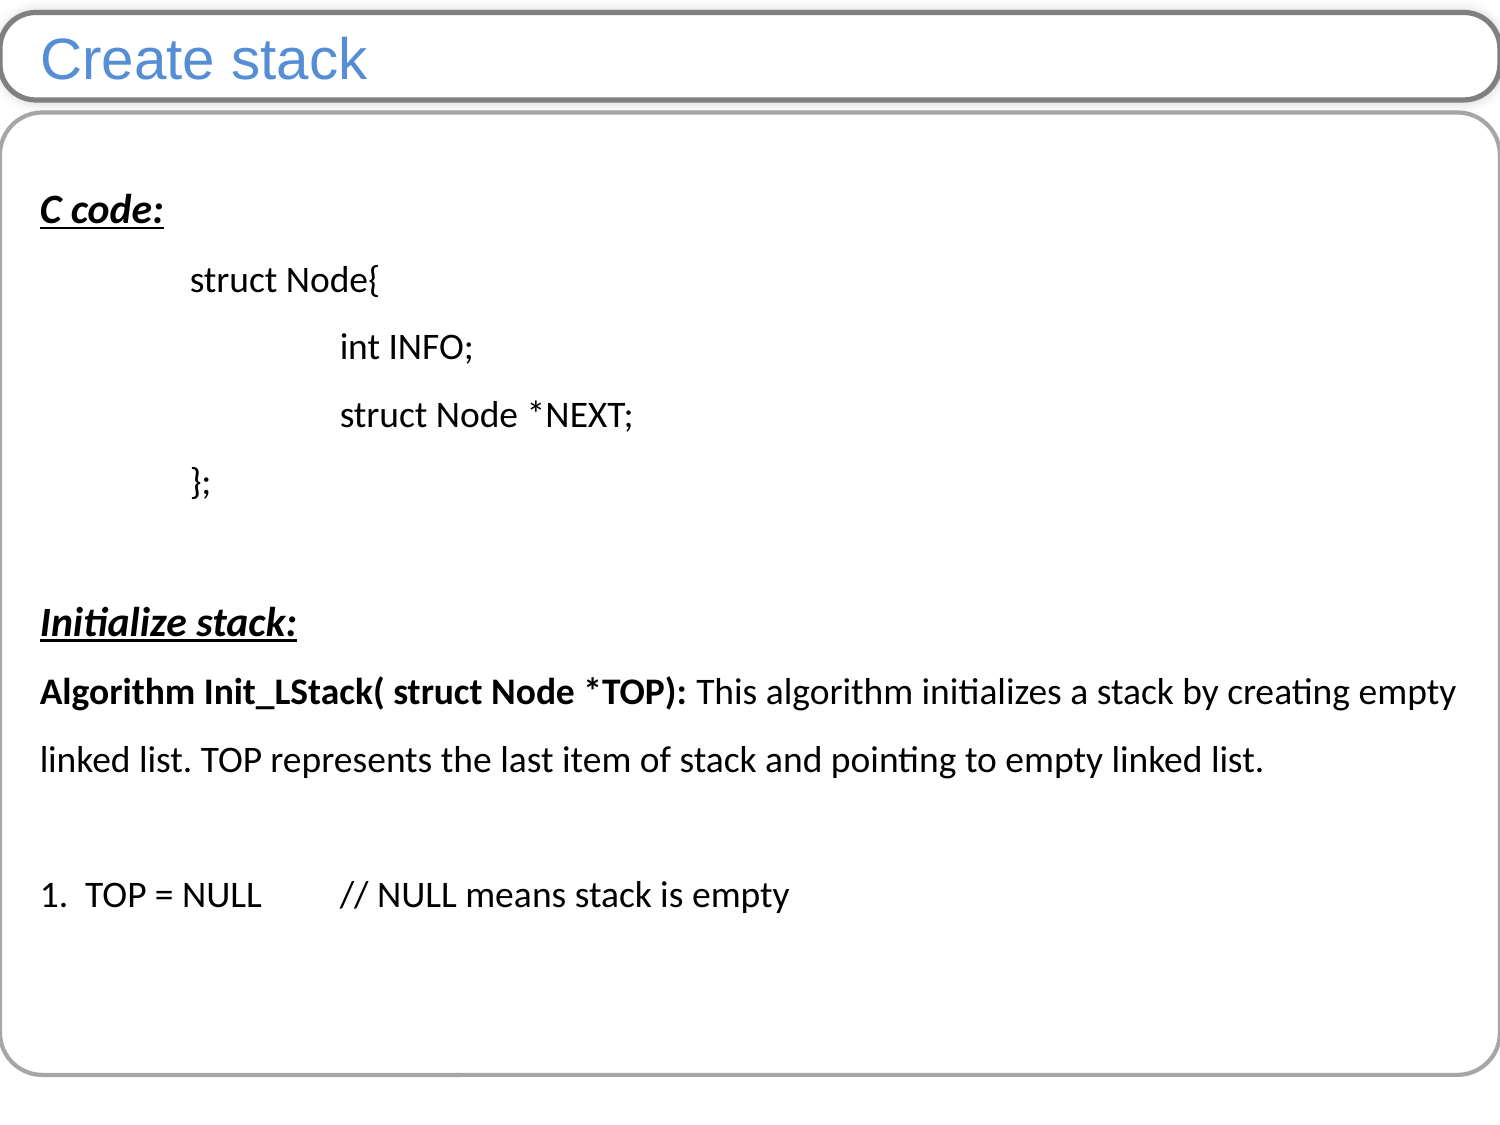

Create stack

C code:
	struct Node{
		int INFO;
		struct Node *NEXT;
	};

Initialize stack:
Algorithm Init_LStack( struct Node *TOP): This algorithm initializes a stack by creating empty linked list. TOP represents the last item of stack and pointing to empty linked list.

1.  TOP = NULL 	// NULL means stack is empty